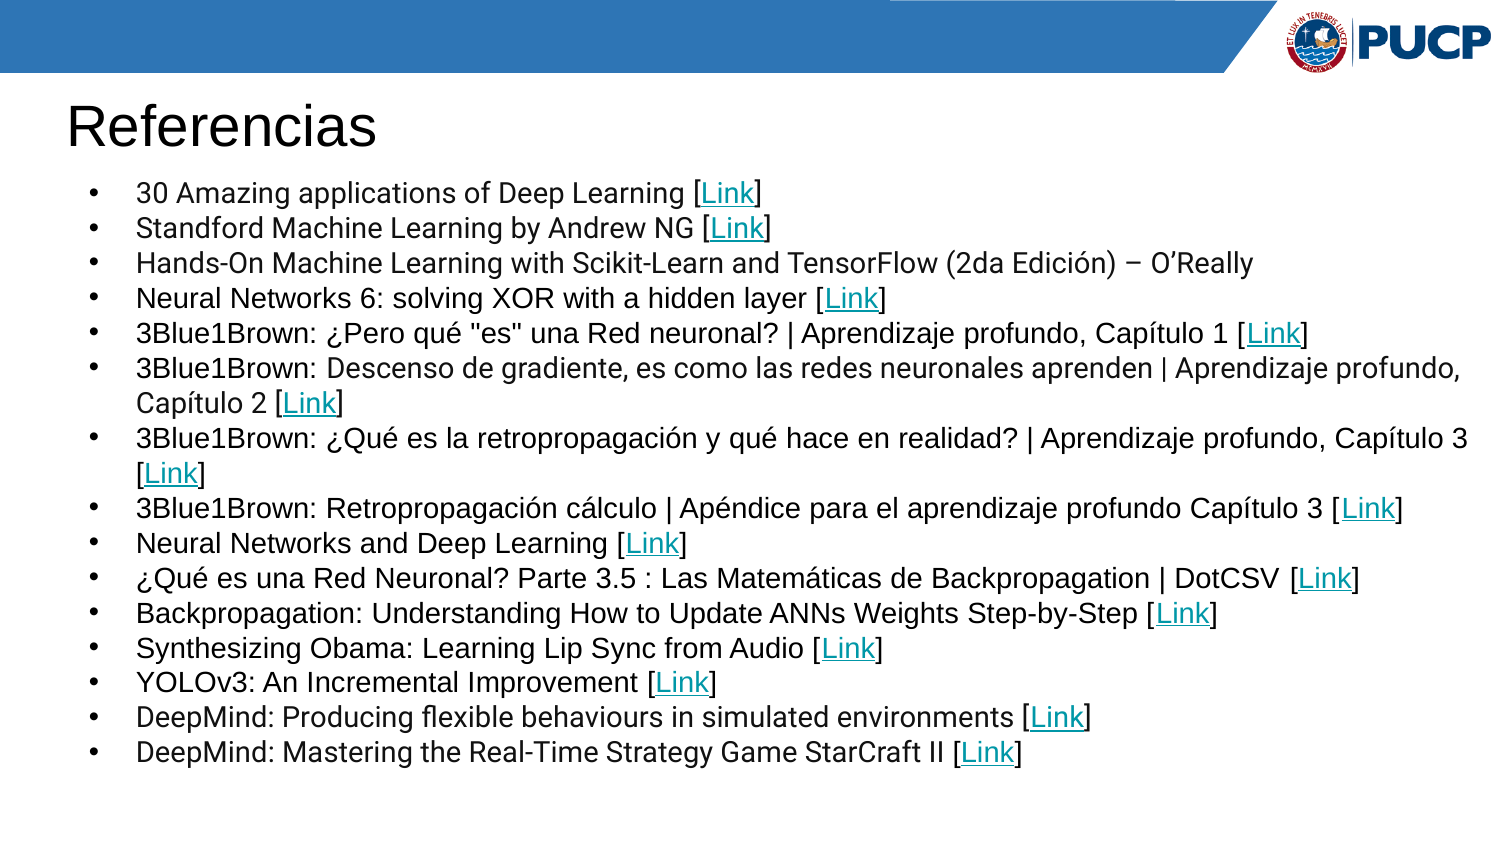

# Referencias
30 Amazing applications of Deep Learning [Link]
Standford Machine Learning by Andrew NG [Link]
Hands-On Machine Learning with Scikit-Learn and TensorFlow (2da Edición) – O’Really
Neural Networks 6: solving XOR with a hidden layer [Link]
3Blue1Brown: ¿Pero qué "es" una Red neuronal? | Aprendizaje profundo, Capítulo 1 [Link]
3Blue1Brown: Descenso de gradiente, es como las redes neuronales aprenden | Aprendizaje profundo, Capítulo 2 [Link]
3Blue1Brown: ¿Qué es la retropropagación y qué hace en realidad? | Aprendizaje profundo, Capítulo 3 [Link]
3Blue1Brown: Retropropagación cálculo | Apéndice para el aprendizaje profundo Capítulo 3 [Link]
Neural Networks and Deep Learning [Link]
¿Qué es una Red Neuronal? Parte 3.5 : Las Matemáticas de Backpropagation | DotCSV [Link]
Backpropagation: Understanding How to Update ANNs Weights Step-by-Step [Link]
Synthesizing Obama: Learning Lip Sync from Audio [Link]
YOLOv3: An Incremental Improvement [Link]
DeepMind: Producing flexible behaviours in simulated environments [Link]
DeepMind: Mastering the Real-Time Strategy Game StarCraft II [Link]